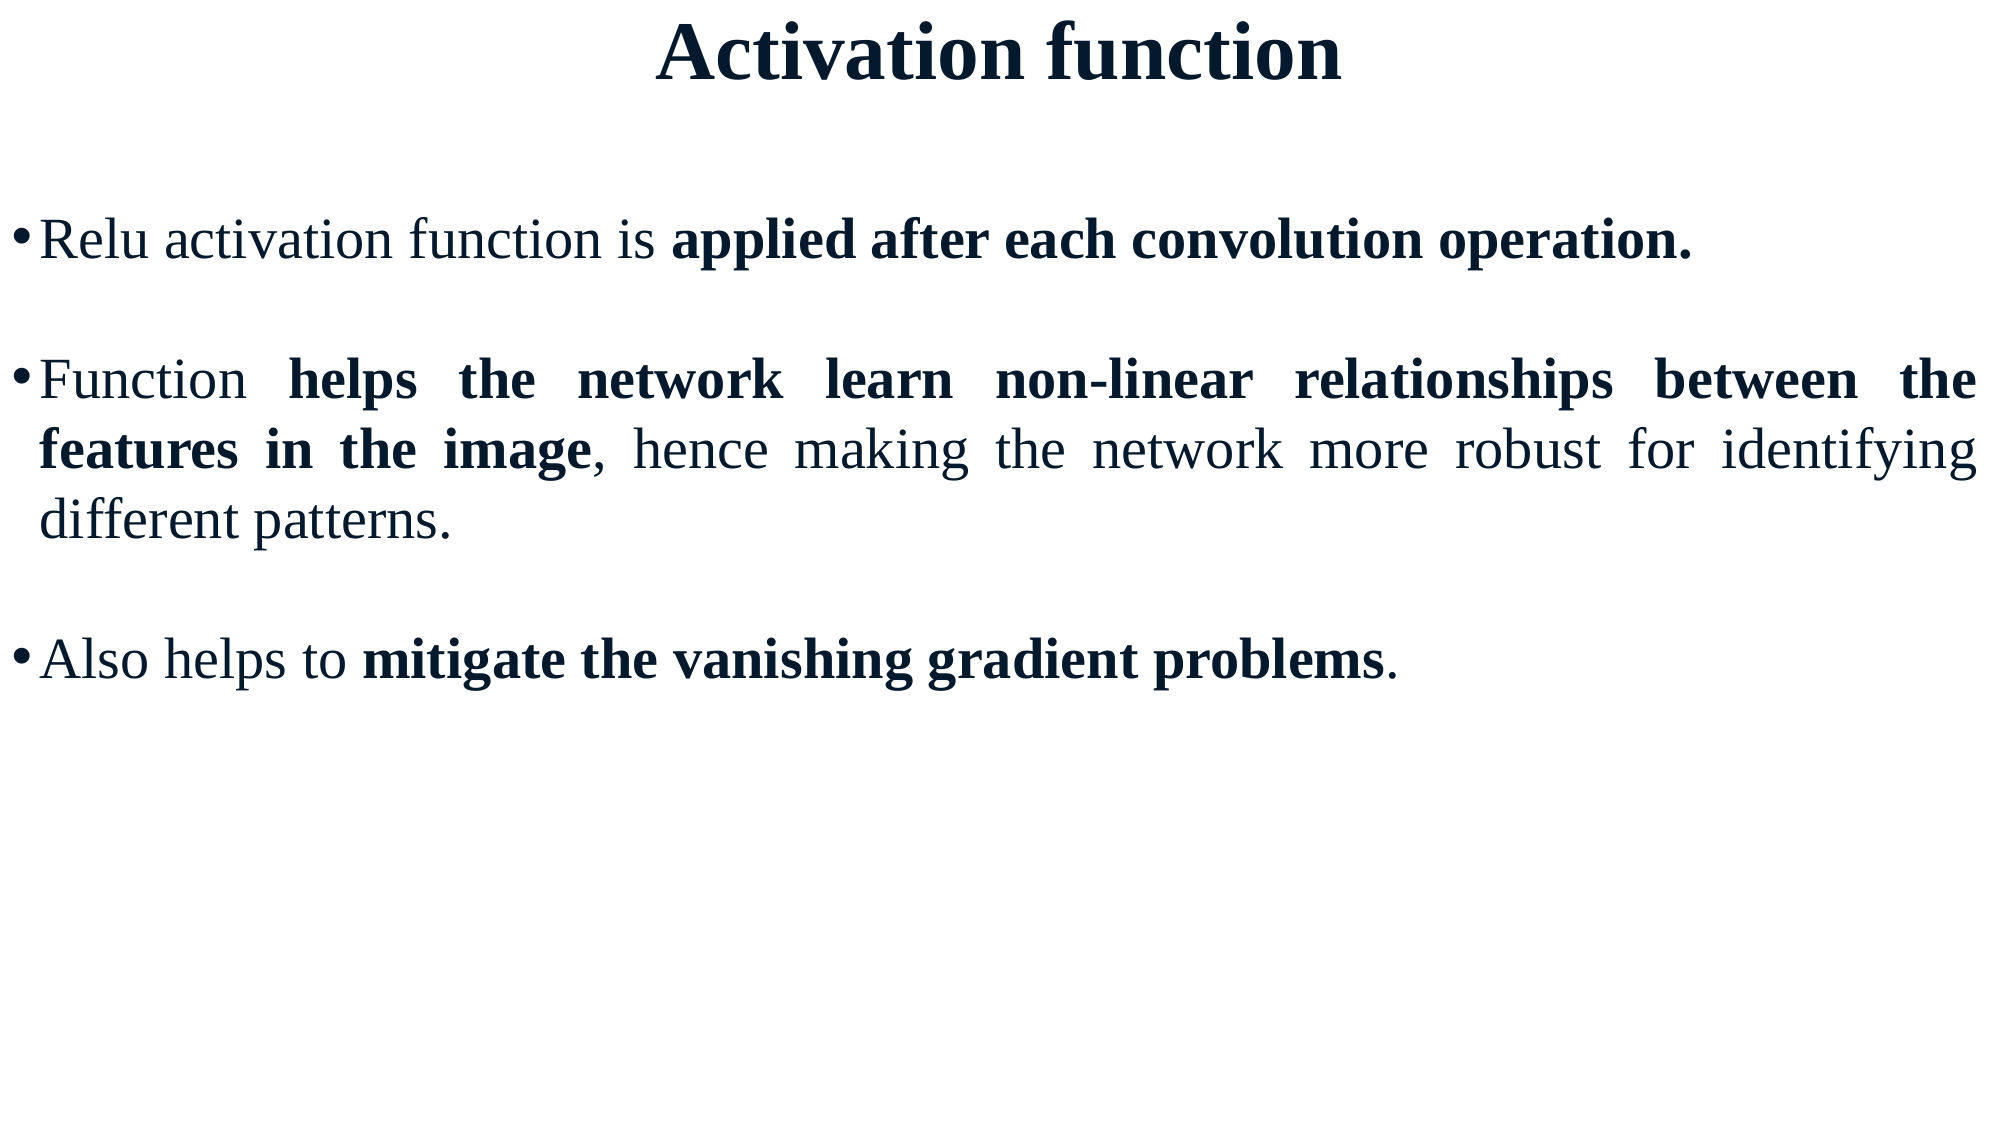

# Activation function
Relu activation function is applied after each convolution operation.

Function helps the network learn non-linear relationships between the features in the image, hence making the network more robust for identifying different patterns.

Also helps to mitigate the vanishing gradient problems.